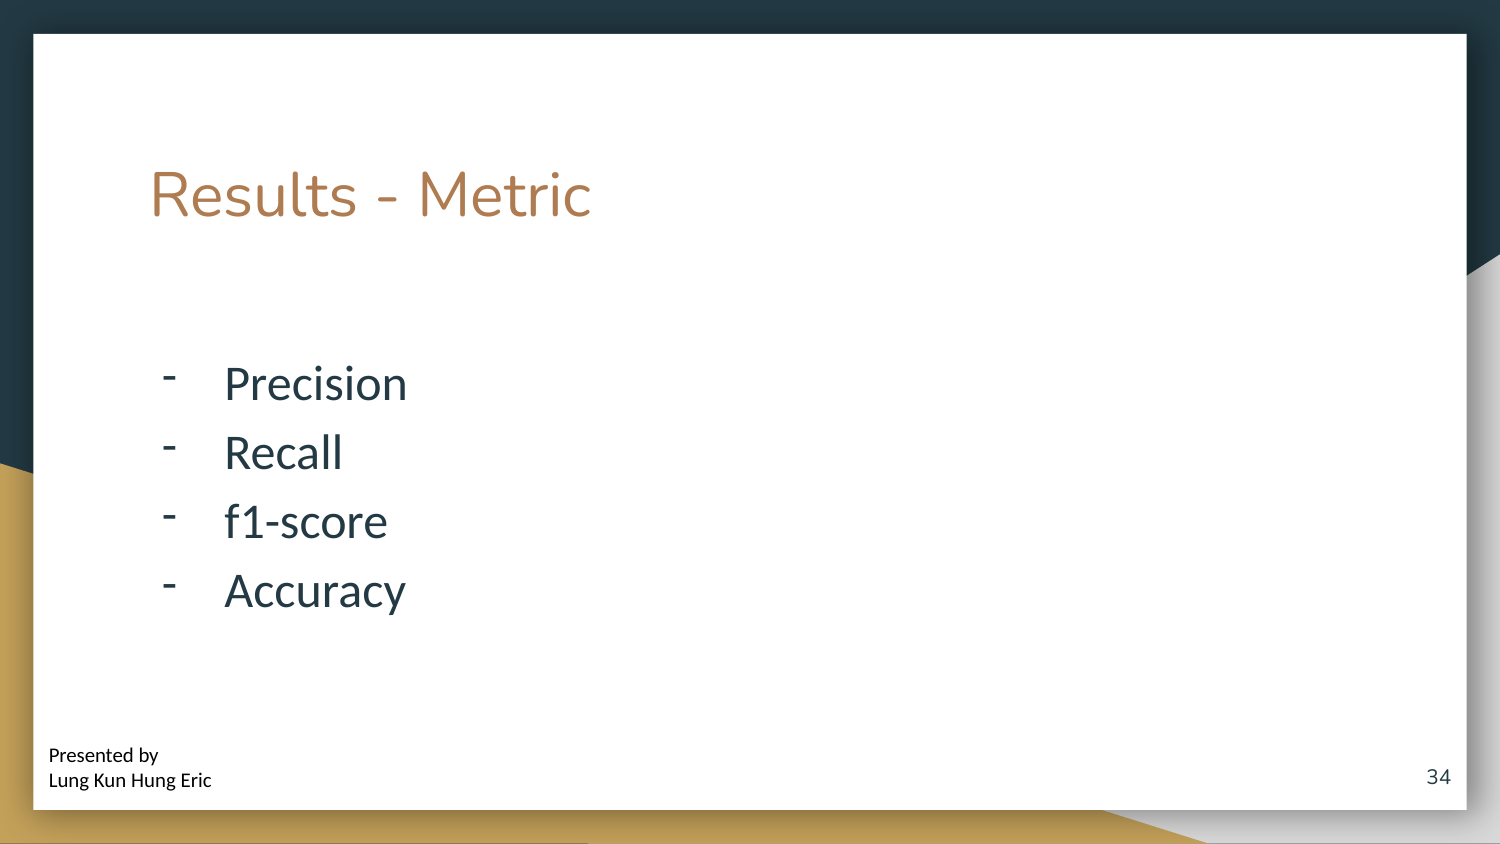

# Results - Metric
Precision
Recall
f1-score
Accuracy

Presented by
Lung Kun Hung Eric
34